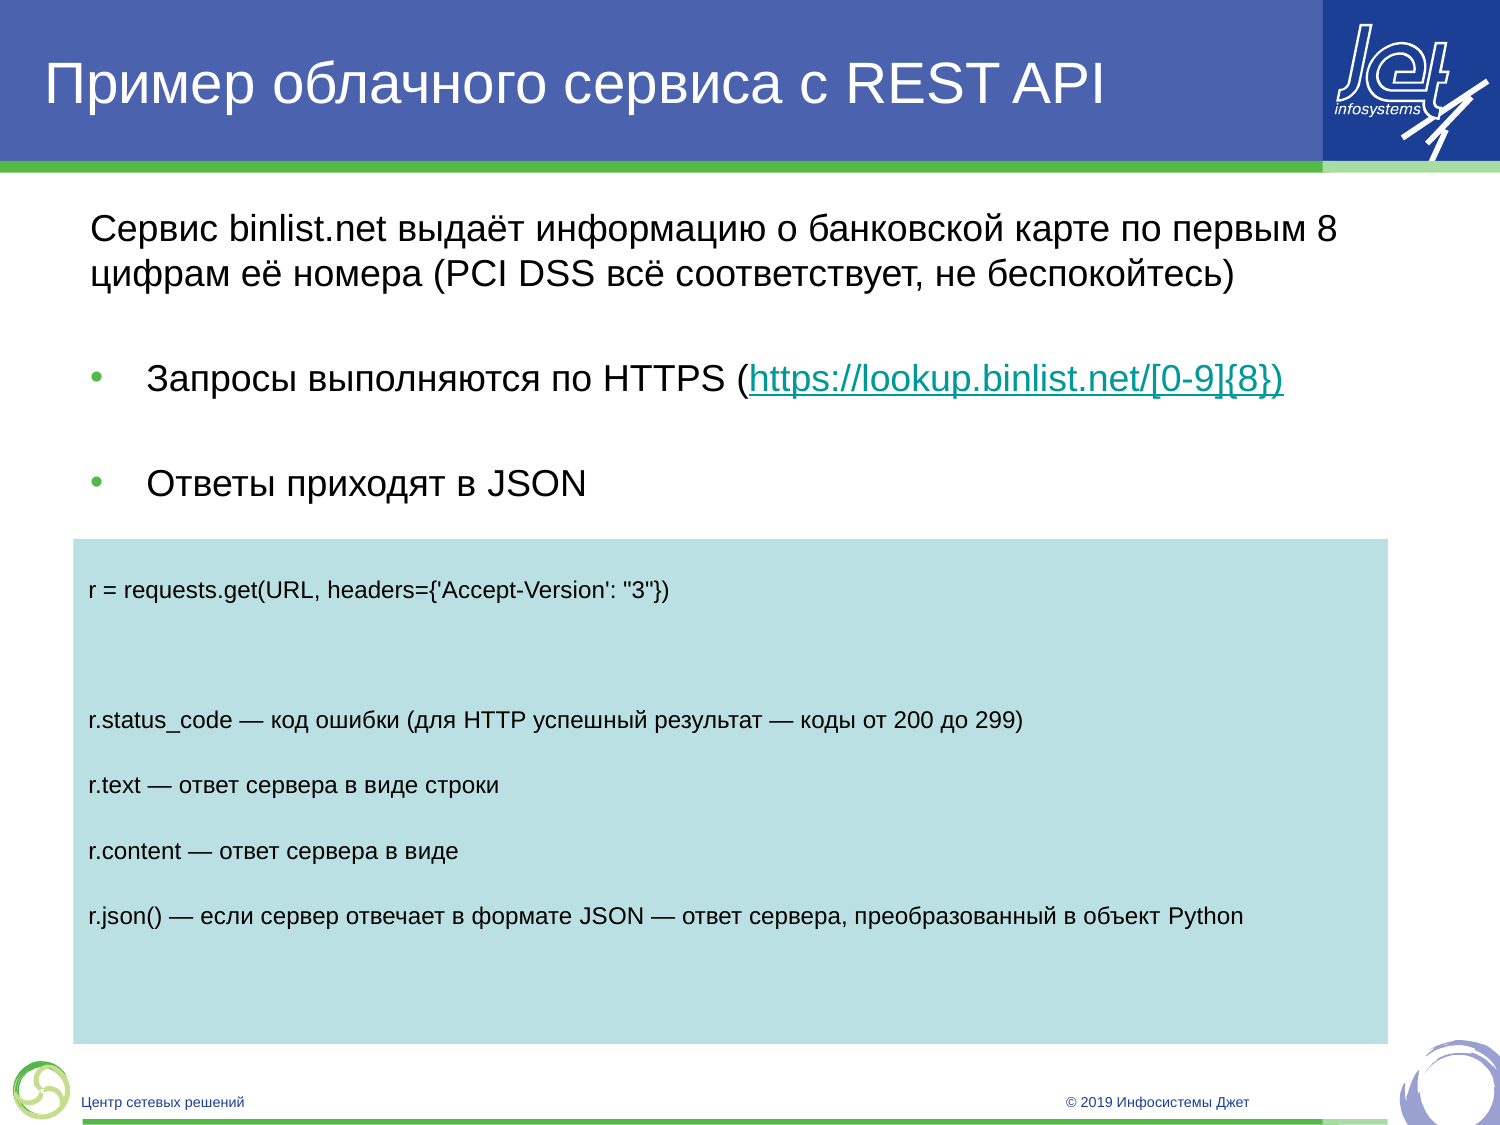

# Пример облачного сервиса с REST API
Сервис binlist.net выдаёт информацию о банковской карте по первым 8 цифрам её номера (PCI DSS всё соответствует, не беспокойтесь)

Запросы выполняются по HTTPS (https://lookup.binlist.net/[0-9]{8})

Ответы приходят в JSON

r = requests.get(URL, headers={'Accept-Version': "3"})

r.status_code — код ошибки (для HTTP успешный результат — коды от 200 до 299)
r.text — ответ сервера в виде строки
r.content — ответ сервера в виде
r.json() — если сервер отвечает в формате JSON — ответ сервера, преобразованный в объект Python